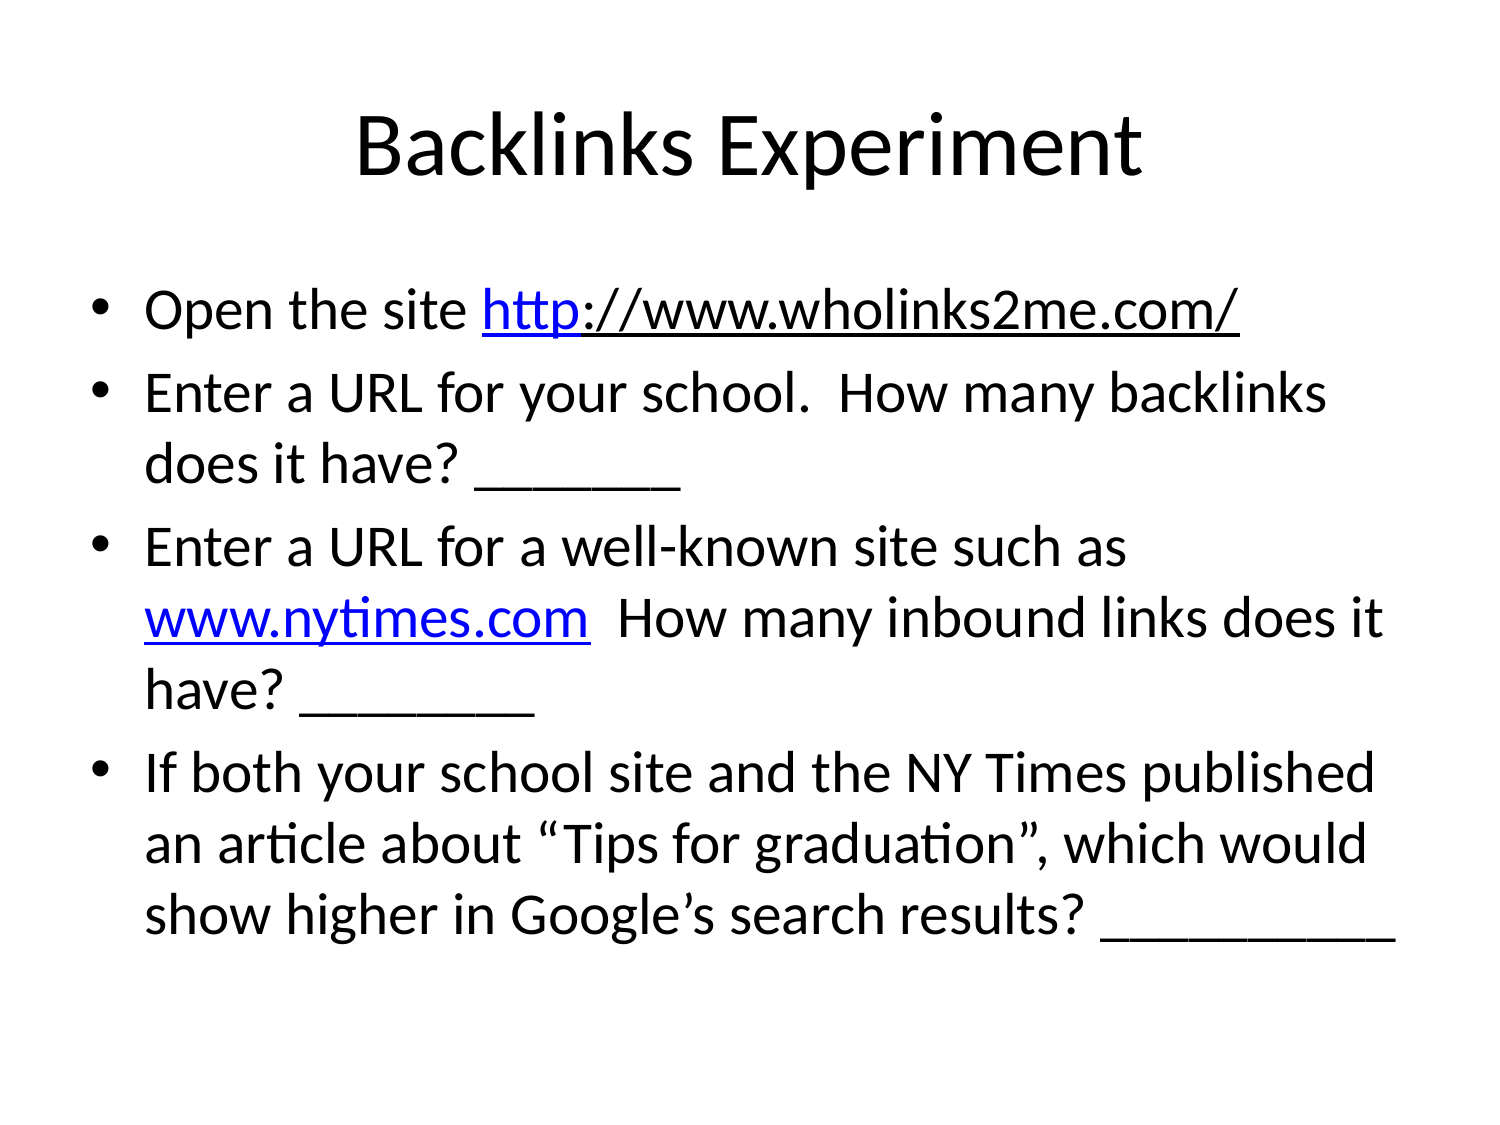

# Backlinks Experiment
Open the site http://www.wholinks2me.com/
Enter a URL for your school.  How many backlinks does it have? _______
Enter a URL for a well-known site such as www.nytimes.com  How many inbound links does it have? ________
If both your school site and the NY Times published an article about “Tips for graduation”, which would show higher in Google’s search results? __________